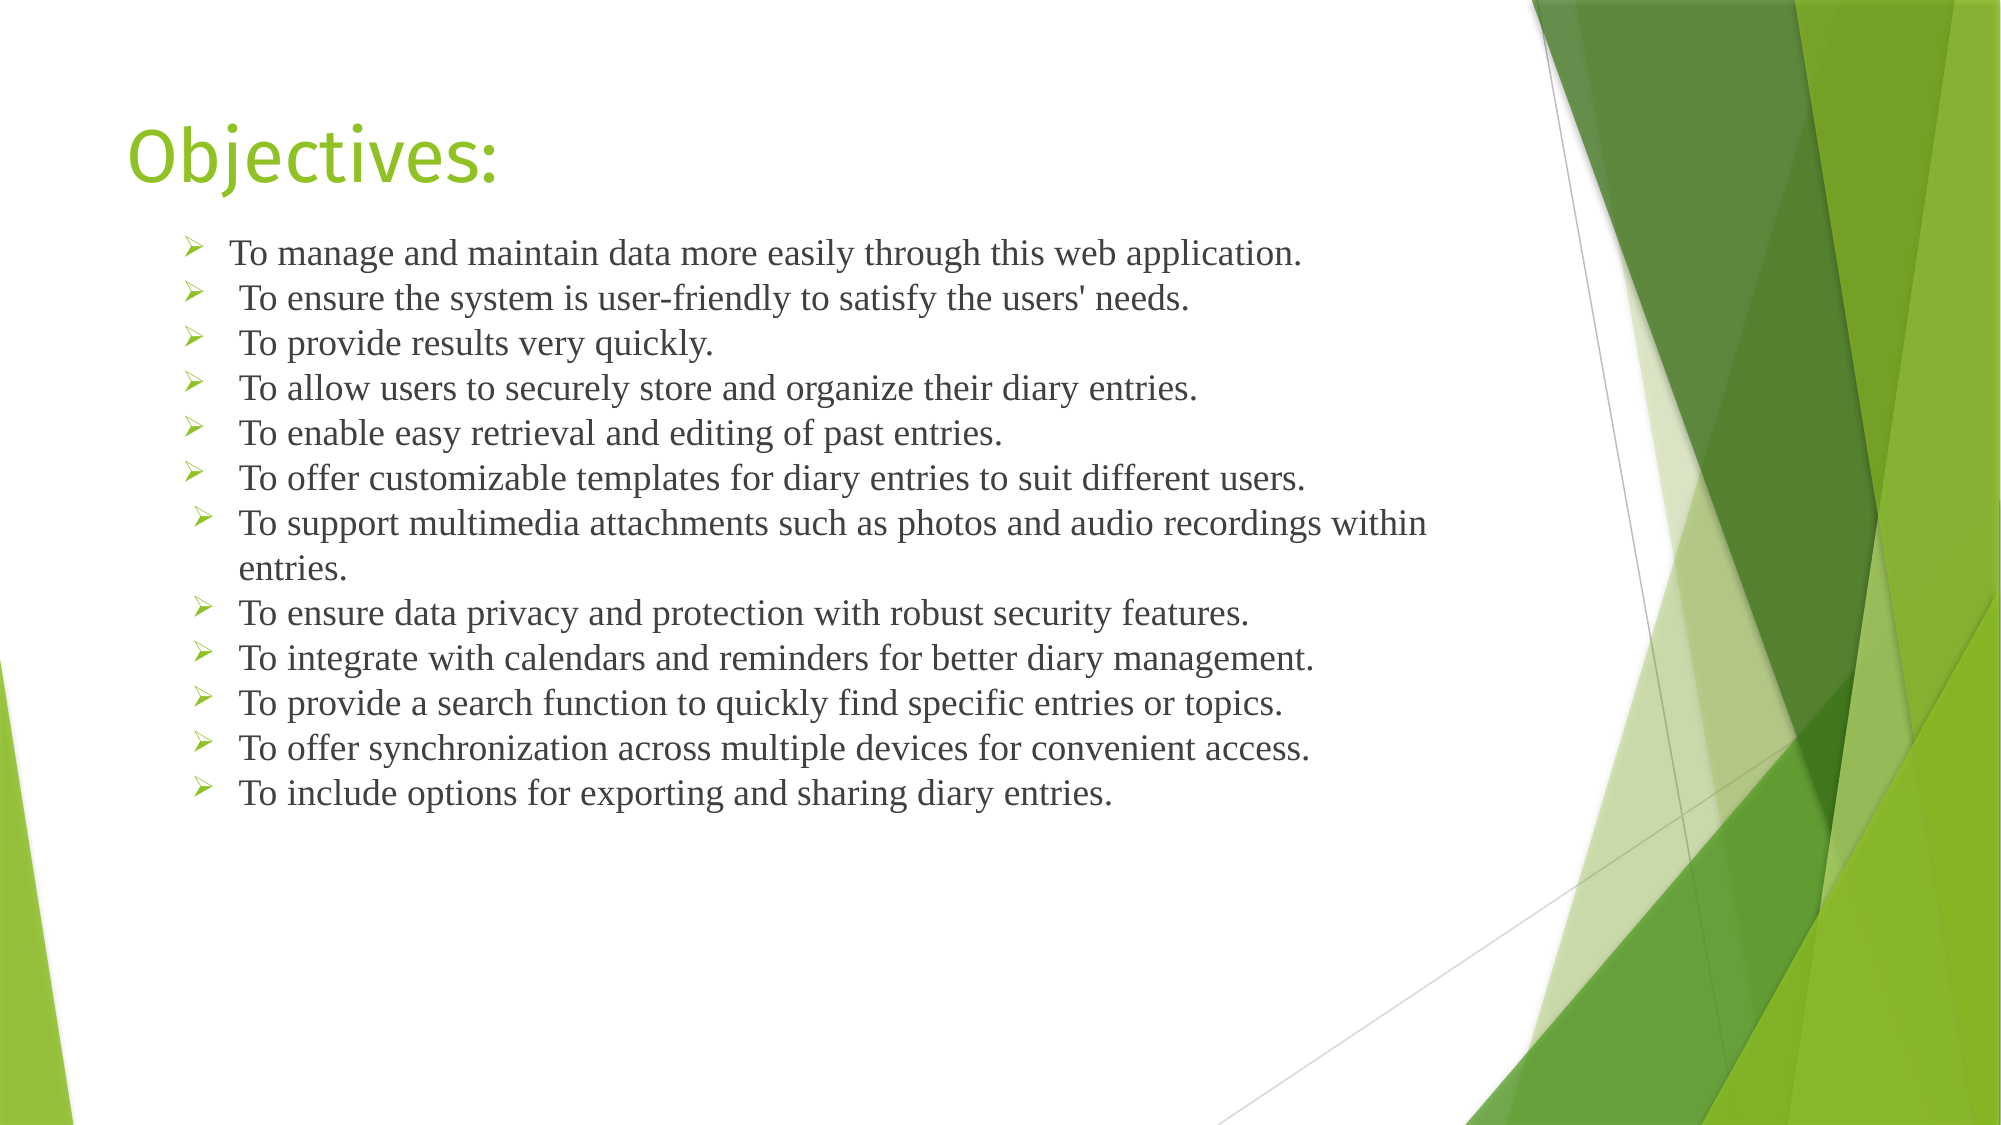

# Objectives:
To manage and maintain data more easily through this web application.
 To ensure the system is user-friendly to satisfy the users' needs.
 To provide results very quickly.
 To allow users to securely store and organize their diary entries.
 To enable easy retrieval and editing of past entries.
 To offer customizable templates for diary entries to suit different users.
To support multimedia attachments such as photos and audio recordings within entries.
To ensure data privacy and protection with robust security features.
To integrate with calendars and reminders for better diary management.
To provide a search function to quickly find specific entries or topics.
To offer synchronization across multiple devices for convenient access.
To include options for exporting and sharing diary entries.